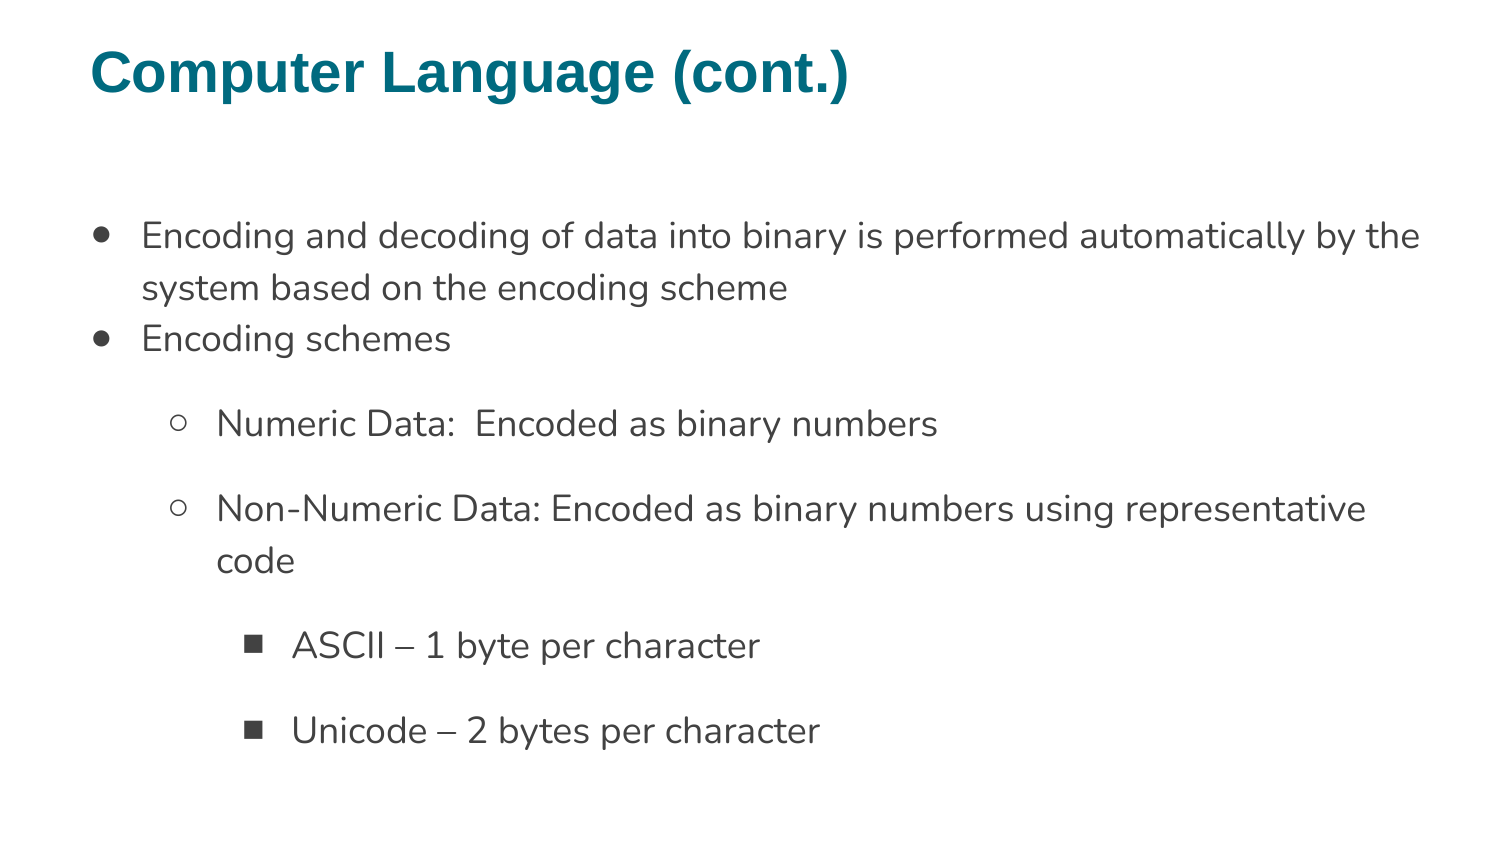

# Computer Language (cont.)
Encoding and decoding of data into binary is performed automatically by the system based on the encoding scheme
Encoding schemes
Numeric Data:  Encoded as binary numbers
Non-Numeric Data: Encoded as binary numbers using representative code
ASCII – 1 byte per character
Unicode – 2 bytes per character